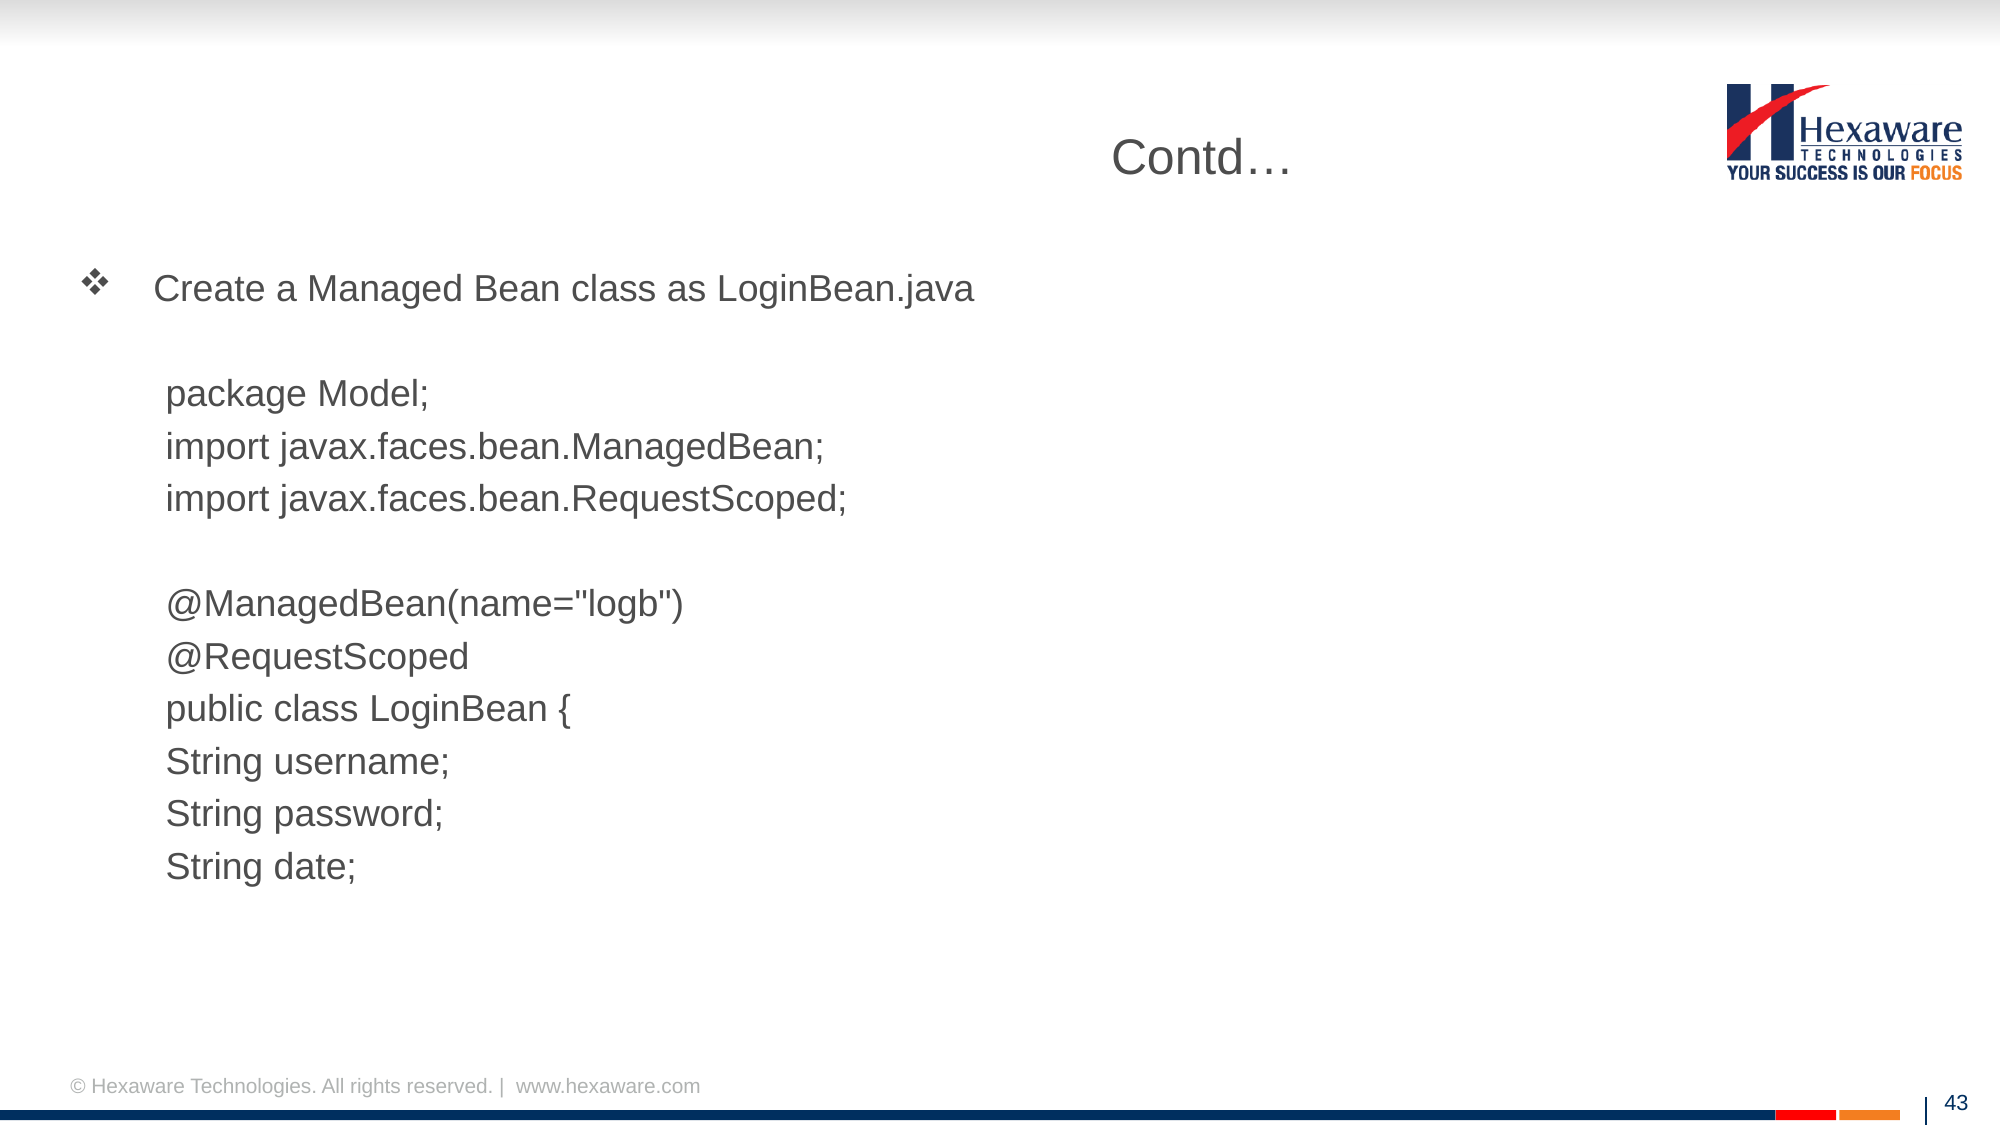

# Contd…
Create a Managed Bean class as LoginBean.java

package Model;
import javax.faces.bean.ManagedBean;
import javax.faces.bean.RequestScoped;

@ManagedBean(name="logb")
@RequestScoped
public class LoginBean {
String username;
String password;
String date;